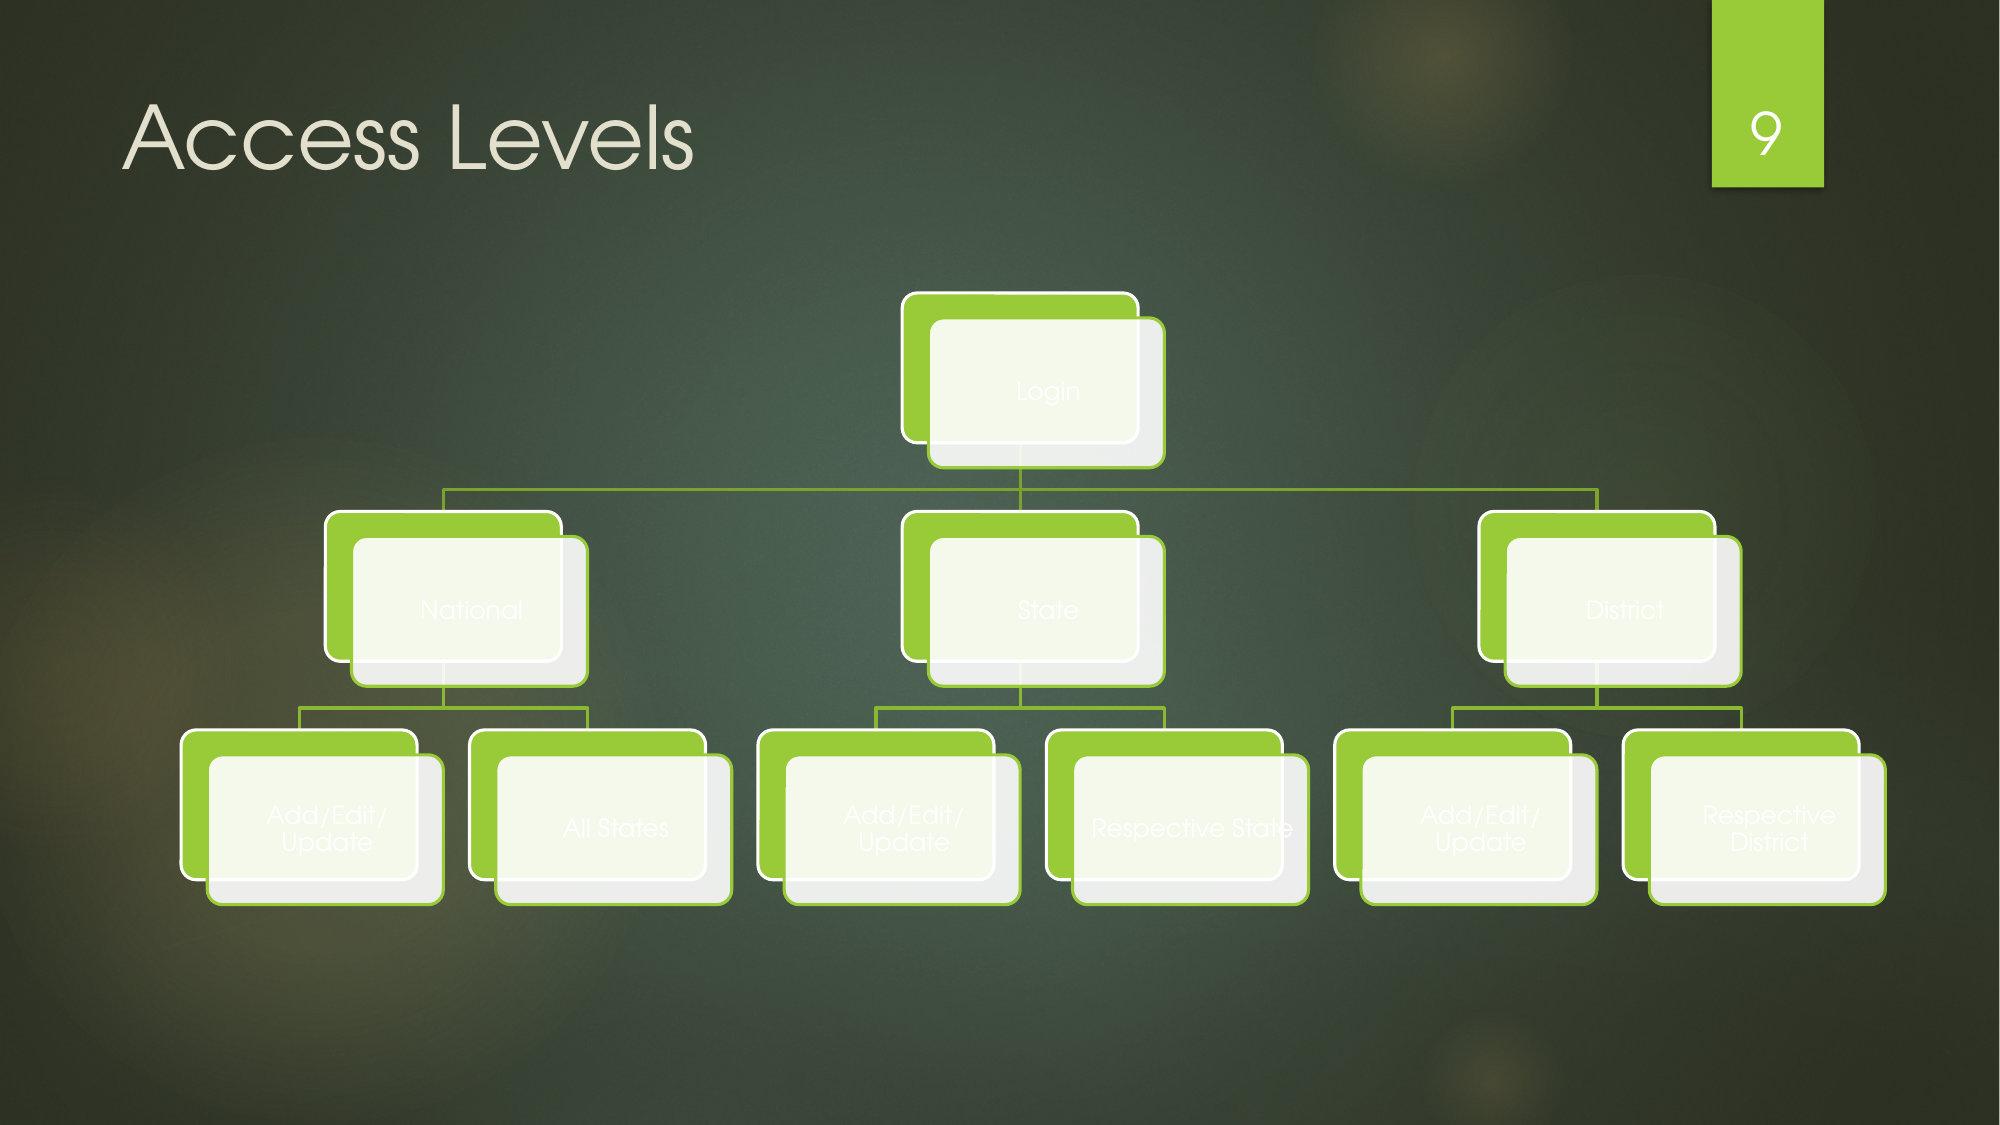

9
# Access Levels
Login
National
Add/Edit/Update
All States
State
Add/Edit/Update
Respective State
District
Add/Edit/Update
Respective District